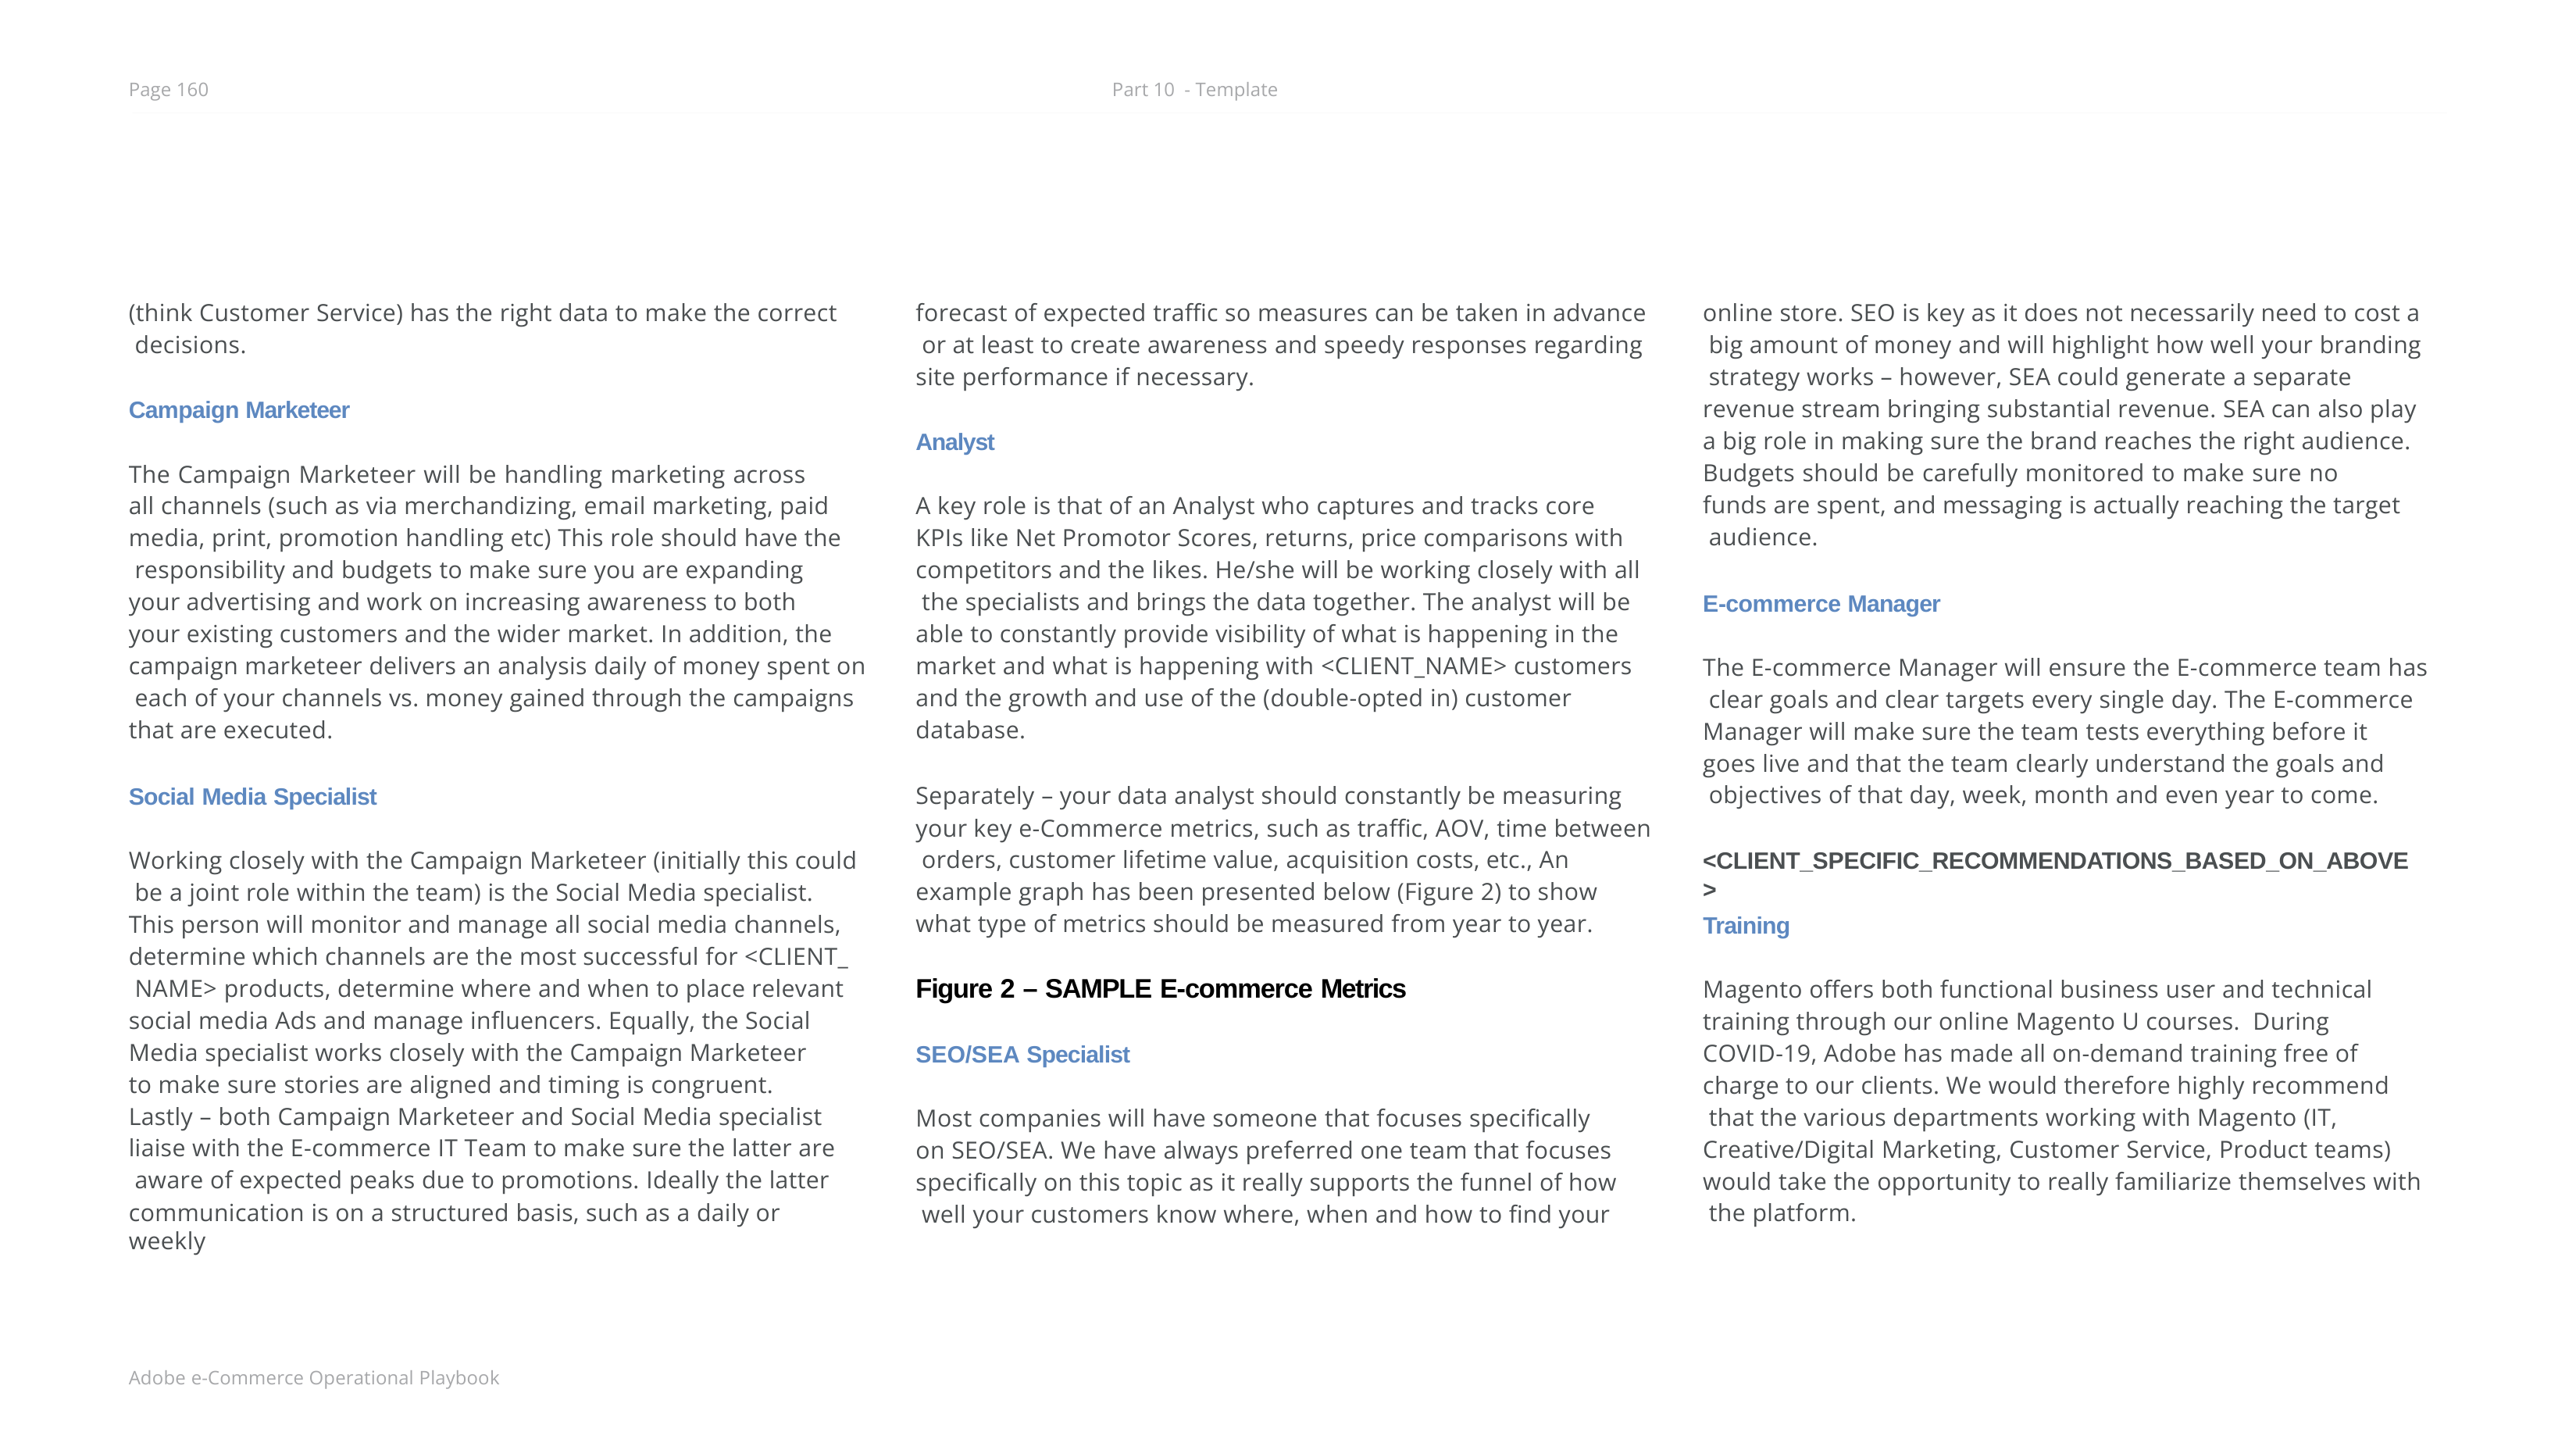

Page 160
Part 10 - Template
forecast of expected traffic so measures can be taken in advance  or at least to create awareness and speedy responses regarding  site performance if necessary.
online store. SEO is key as it does not necessarily need to cost a  big amount of money and will highlight how well your branding  strategy works – however, SEA could generate a separate  revenue stream bringing substantial revenue. SEA can also play  a big role in making sure the brand reaches the right audience.
Budgets should be carefully monitored to make sure no  funds are spent, and messaging is actually reaching the target  audience.
(think Customer Service) has the right data to make the correct  decisions.
Campaign Marketeer
Analyst
The Campaign Marketeer will be handling marketing across  all channels (such as via merchandizing, email marketing, paid
media, print, promotion handling etc) This role should have the  responsibility and budgets to make sure you are expanding  your advertising and work on increasing awareness to both  your existing customers and the wider market. In addition, the
campaign marketeer delivers an analysis daily of money spent on  each of your channels vs. money gained through the campaigns  that are executed.
A key role is that of an Analyst who captures and tracks core  KPIs like Net Promotor Scores, returns, price comparisons with  competitors and the likes. He/she will be working closely with all  the specialists and brings the data together. The analyst will be  able to constantly provide visibility of what is happening in the  market and what is happening with <CLIENT_NAME> customers  and the growth and use of the (double-opted in) customer  database.
E-commerce Manager
The E-commerce Manager will ensure the E-commerce team has  clear goals and clear targets every single day. The E-commerce  Manager will make sure the team tests everything before it
goes live and that the team clearly understand the goals and  objectives of that day, week, month and even year to come.
Separately – your data analyst should constantly be measuring  your key e-Commerce metrics, such as traffic, AOV, time between  orders, customer lifetime value, acquisition costs, etc., An  example graph has been presented below (Figure 2) to show  what type of metrics should be measured from year to year.
Social Media Specialist
Working closely with the Campaign Marketeer (initially this could  be a joint role within the team) is the Social Media specialist.
This person will monitor and manage all social media channels,  determine which channels are the most successful for <CLIENT_  NAME> products, determine where and when to place relevant  social media Ads and manage influencers. Equally, the Social  Media specialist works closely with the Campaign Marketeer
to make sure stories are aligned and timing is congruent.  Lastly – both Campaign Marketeer and Social Media specialist  liaise with the E-commerce IT Team to make sure the latter are  aware of expected peaks due to promotions. Ideally the latter
communication is on a structured basis, such as a daily or weekly
<CLIENT_SPECIFIC_RECOMMENDATIONS_BASED_ON_ABOVE>
Training
Magento offers both functional business user and technical  training through our online Magento U courses.  During  COVID-19, Adobe has made all on-demand training free of  charge to our clients. We would therefore highly recommend  that the various departments working with Magento (IT,  Creative/Digital Marketing, Customer Service, Product teams)
would take the opportunity to really familiarize themselves with  the platform.
Figure 2 – SAMPLE E-commerce Metrics
SEO/SEA Specialist
Most companies will have someone that focuses specifically  on SEO/SEA. We have always preferred one team that focuses  specifically on this topic as it really supports the funnel of how  well your customers know where, when and how to find your
Adobe e-Commerce Operational Playbook